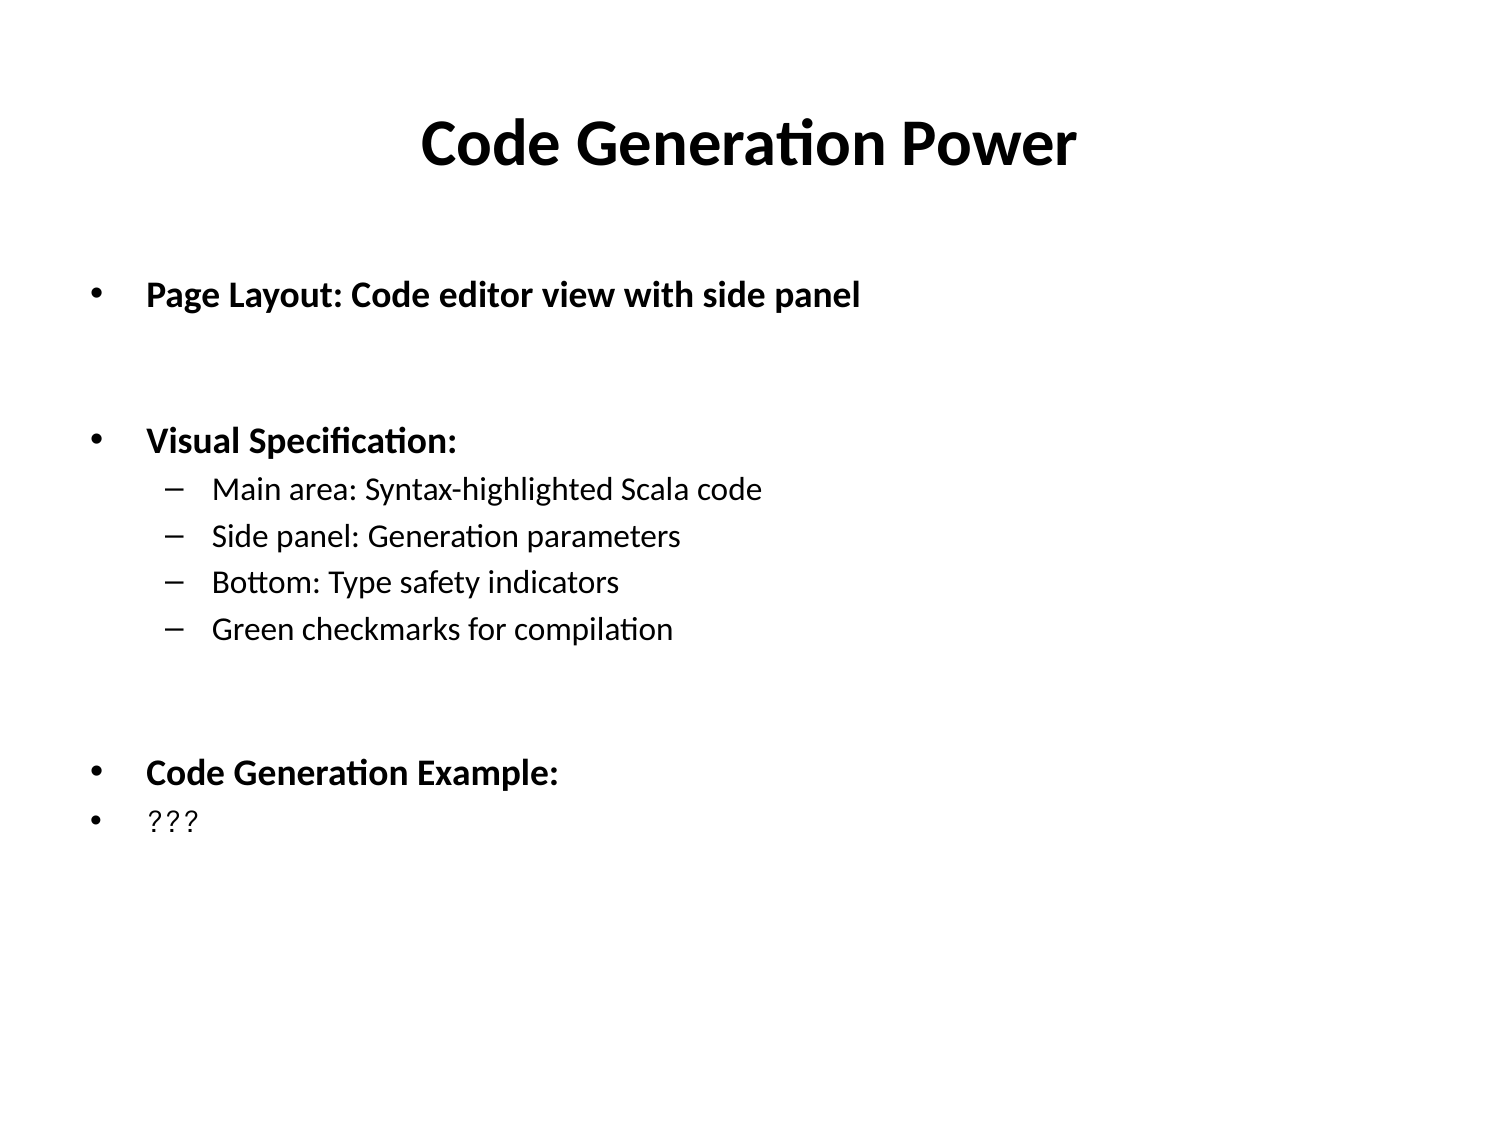

# Code Generation Power
Page Layout: Code editor view with side panel

Visual Specification:
Main area: Syntax-highlighted Scala code
Side panel: Generation parameters
Bottom: Type safety indicators
Green checkmarks for compilation

Code Generation Example:
???